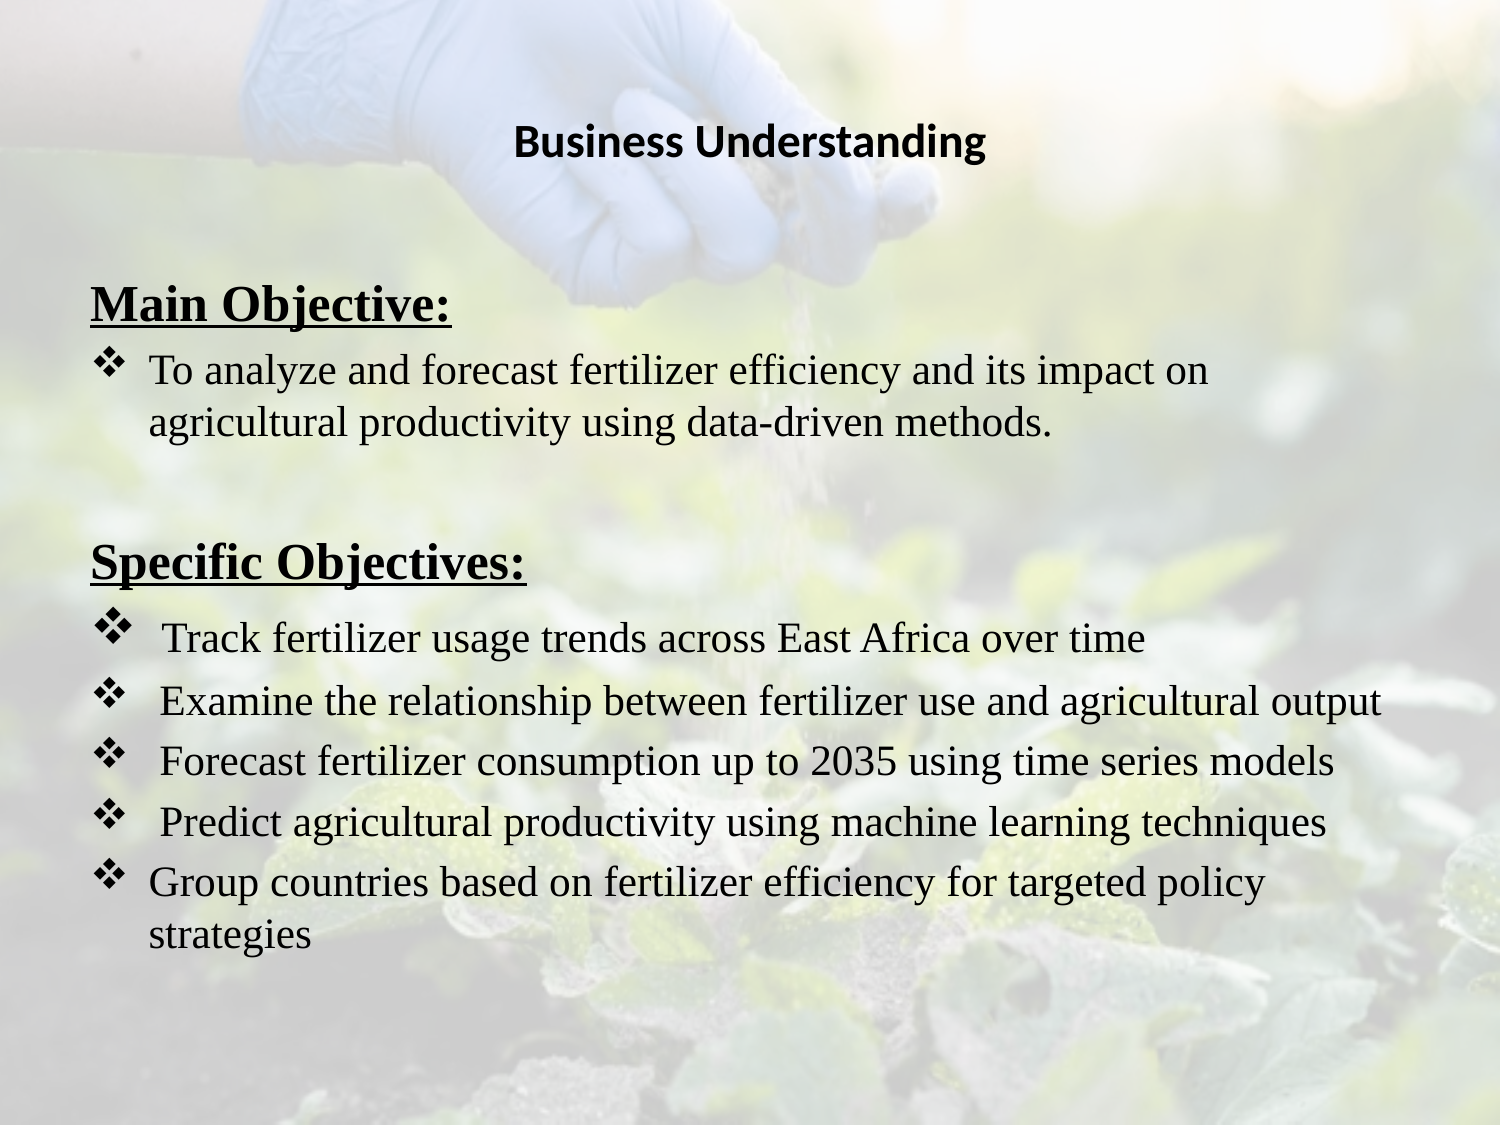

# Business Understanding
Main Objective:
To analyze and forecast fertilizer efficiency and its impact on agricultural productivity using data-driven methods.

Specific Objectives:
 Track fertilizer usage trends across East Africa over time
 Examine the relationship between fertilizer use and agricultural output
 Forecast fertilizer consumption up to 2035 using time series models
 Predict agricultural productivity using machine learning techniques
Group countries based on fertilizer efficiency for targeted policy strategies